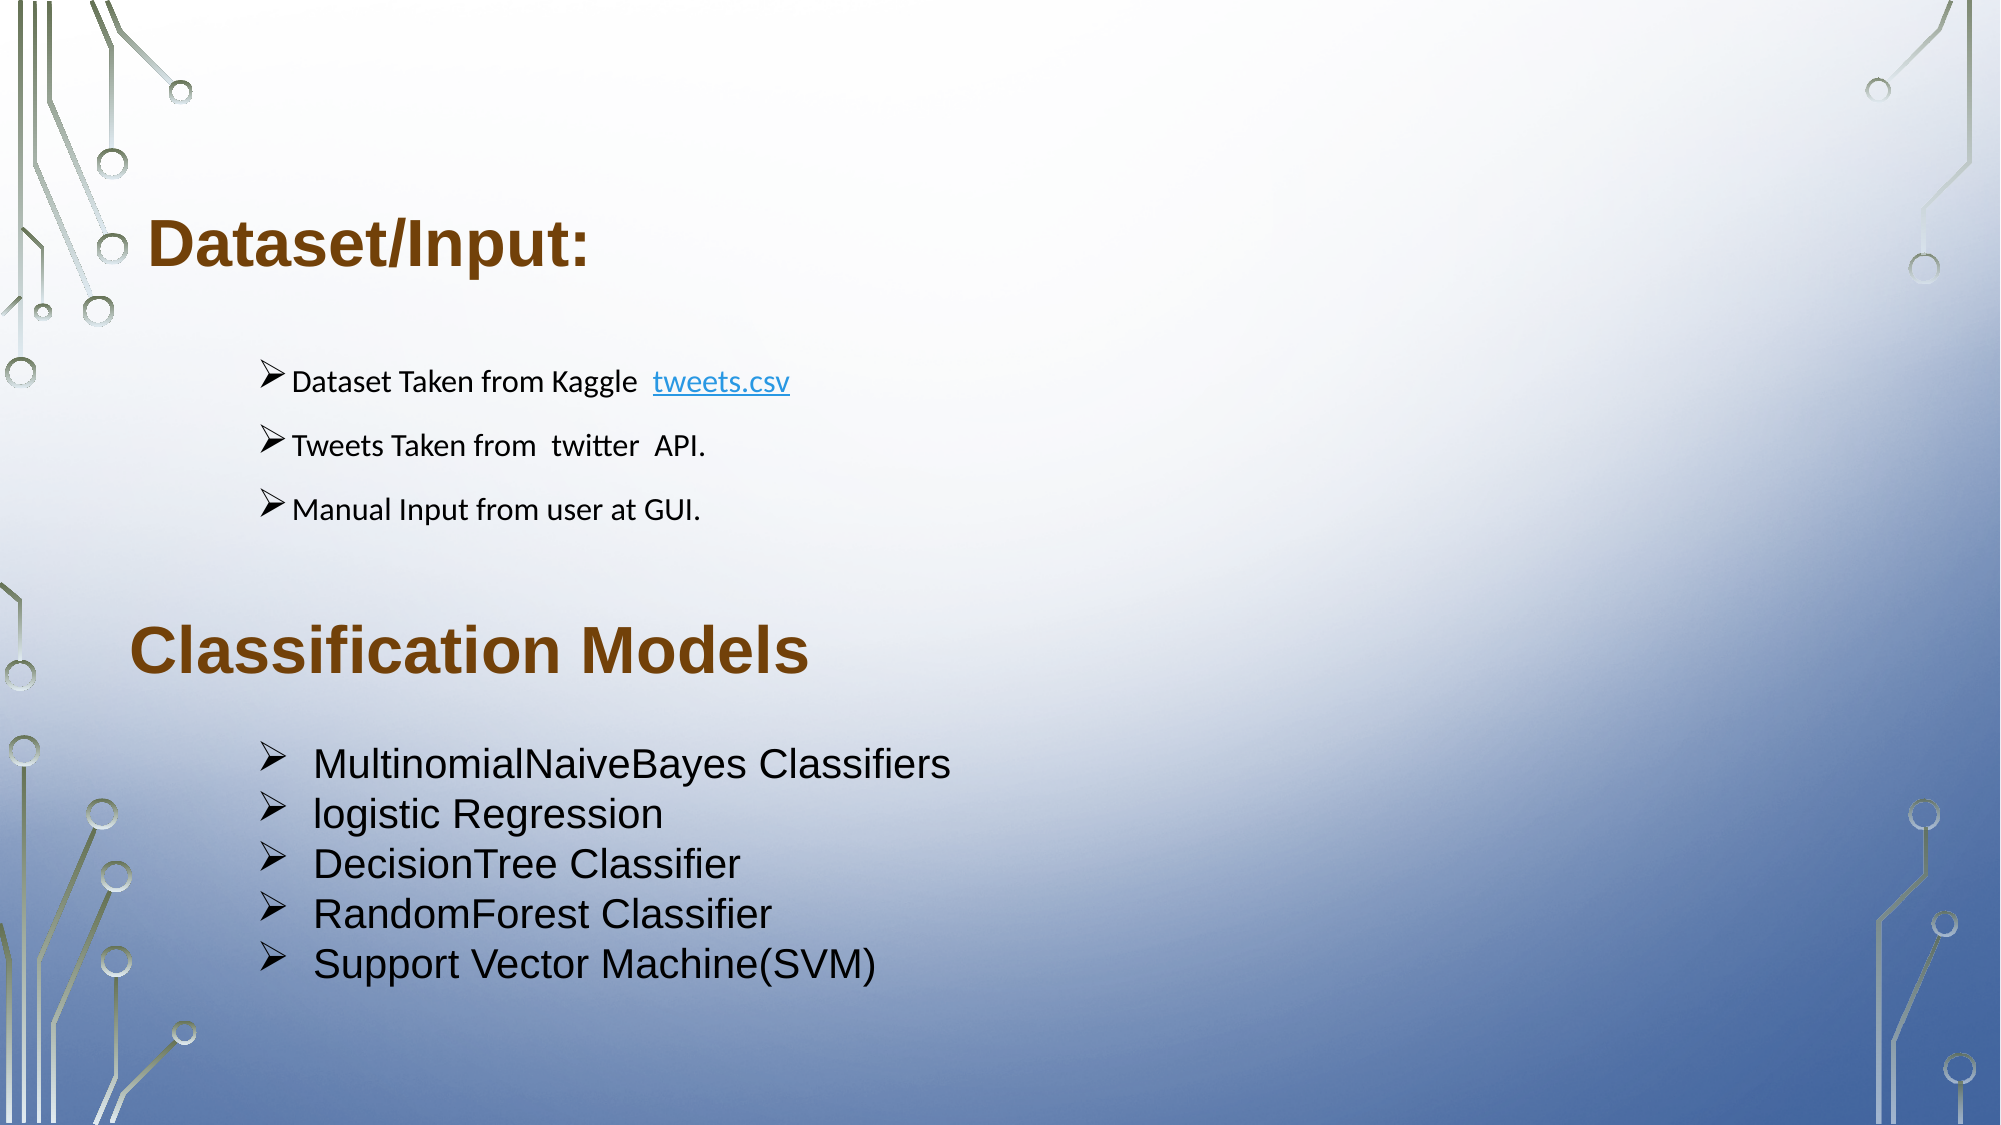

Dataset/Input:

Dataset Taken from Kaggle  tweets.csv
Tweets Taken from  twitter  API.
Manual Input from user at GUI.

Classification Models
MultinomialNaiveBayes Classifiers
logistic Regression
DecisionTree Classifier
RandomForest Classifier
Support Vector Machine(SVM)